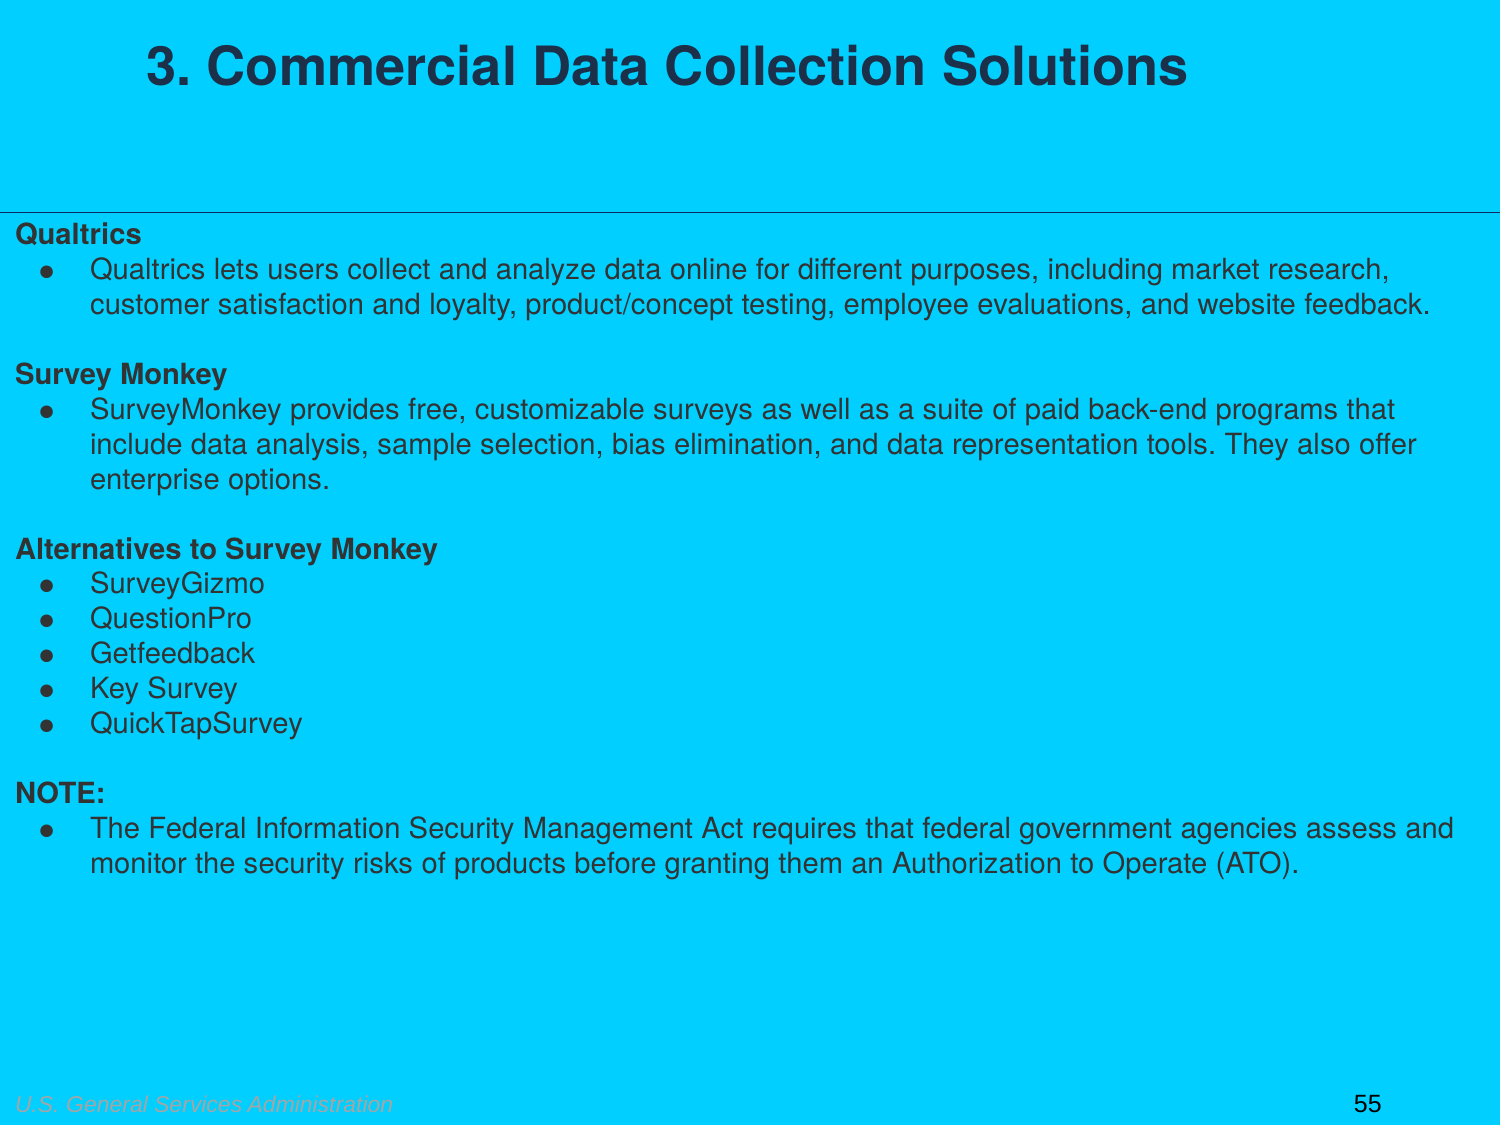

3. Commercial Data Collection Solutions
Qualtrics
Qualtrics lets users collect and analyze data online for different purposes, including market research, customer satisfaction and loyalty, product/concept testing, employee evaluations, and website feedback.

Survey Monkey
SurveyMonkey provides free, customizable surveys as well as a suite of paid back-end programs that include data analysis, sample selection, bias elimination, and data representation tools. They also offer enterprise options.

Alternatives to Survey Monkey
SurveyGizmo
QuestionPro
Getfeedback
Key Survey
QuickTapSurvey

NOTE:
The Federal Information Security Management Act requires that federal government agencies assess and monitor the security risks of products before granting them an Authorization to Operate (ATO).
55